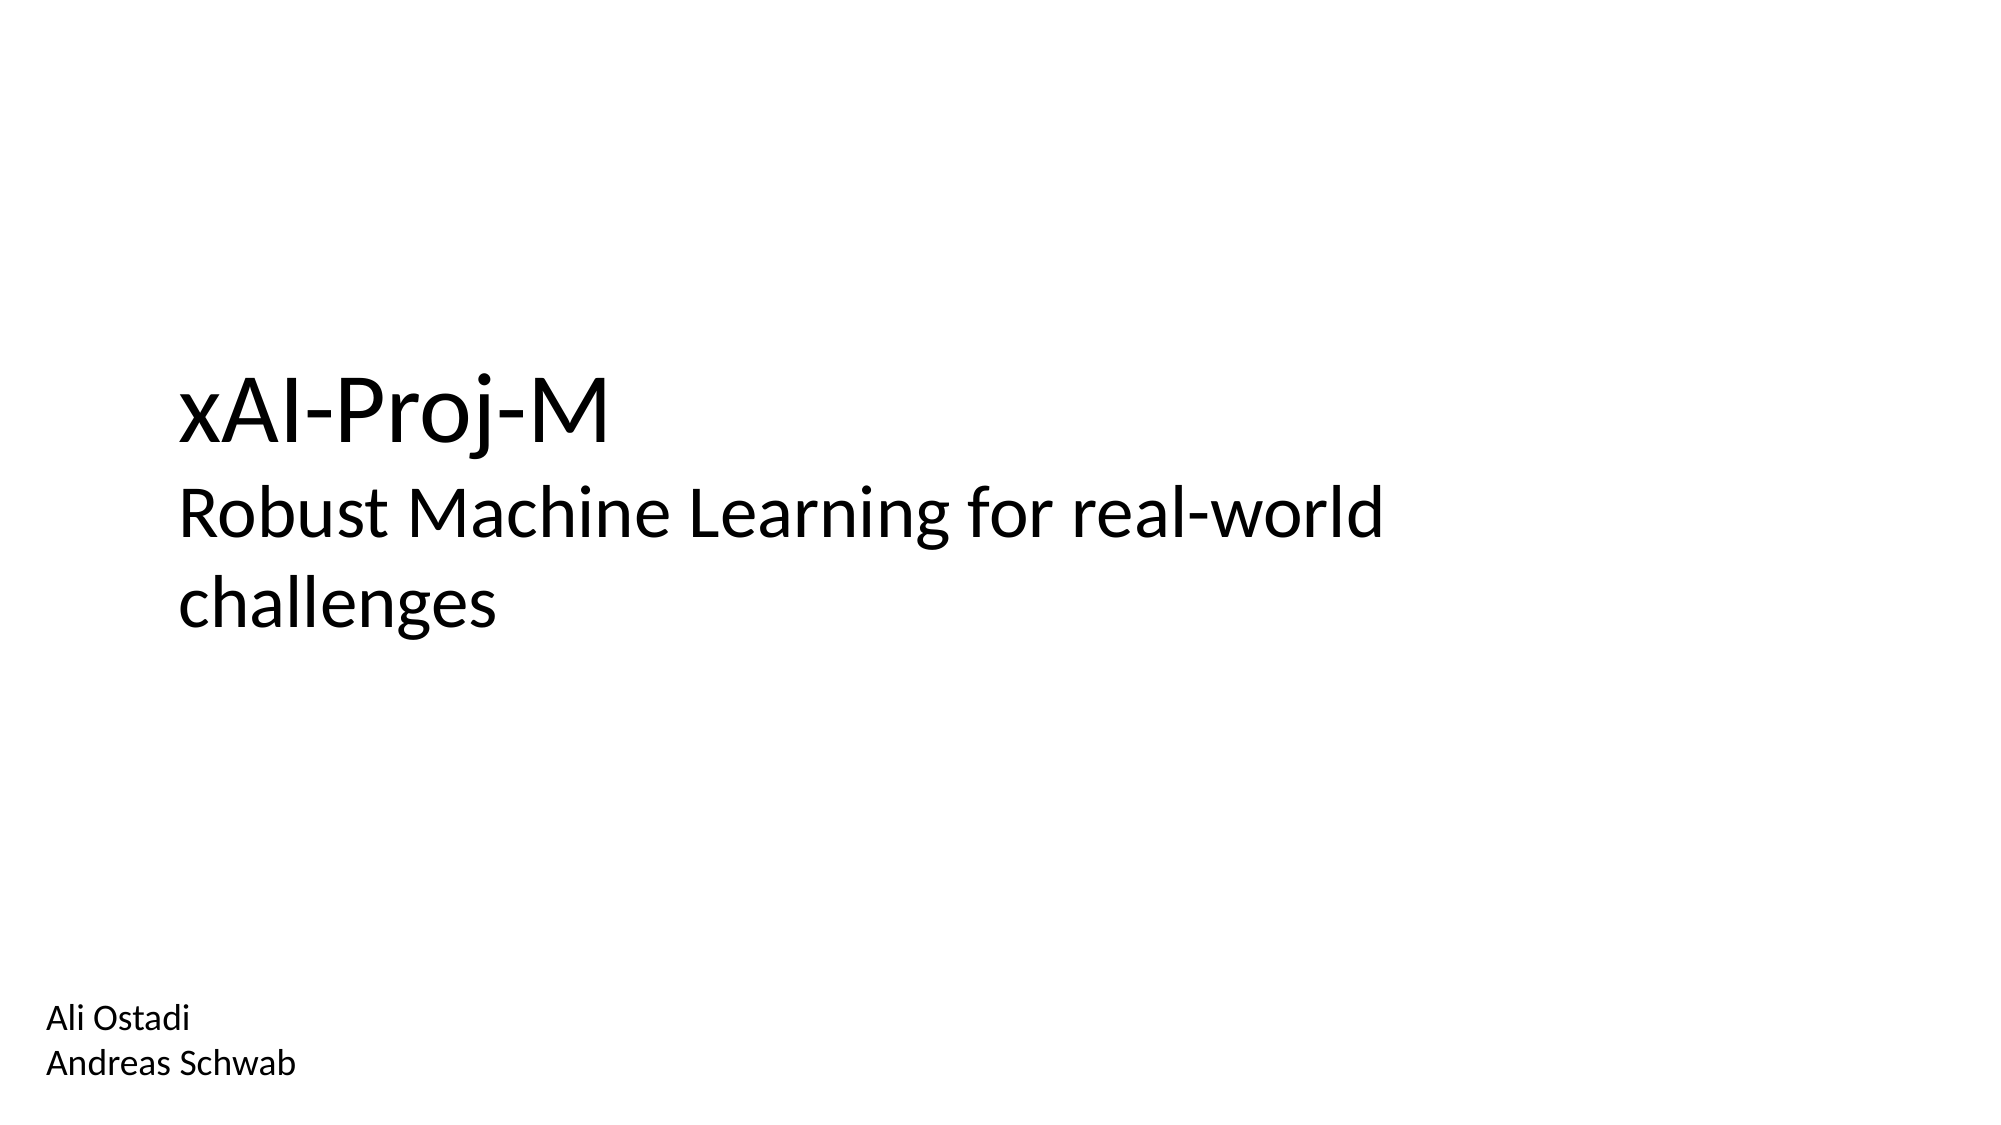

xAI-Proj-M
Robust Machine Learning for real-world challenges
Ali Ostadi
Andreas Schwab